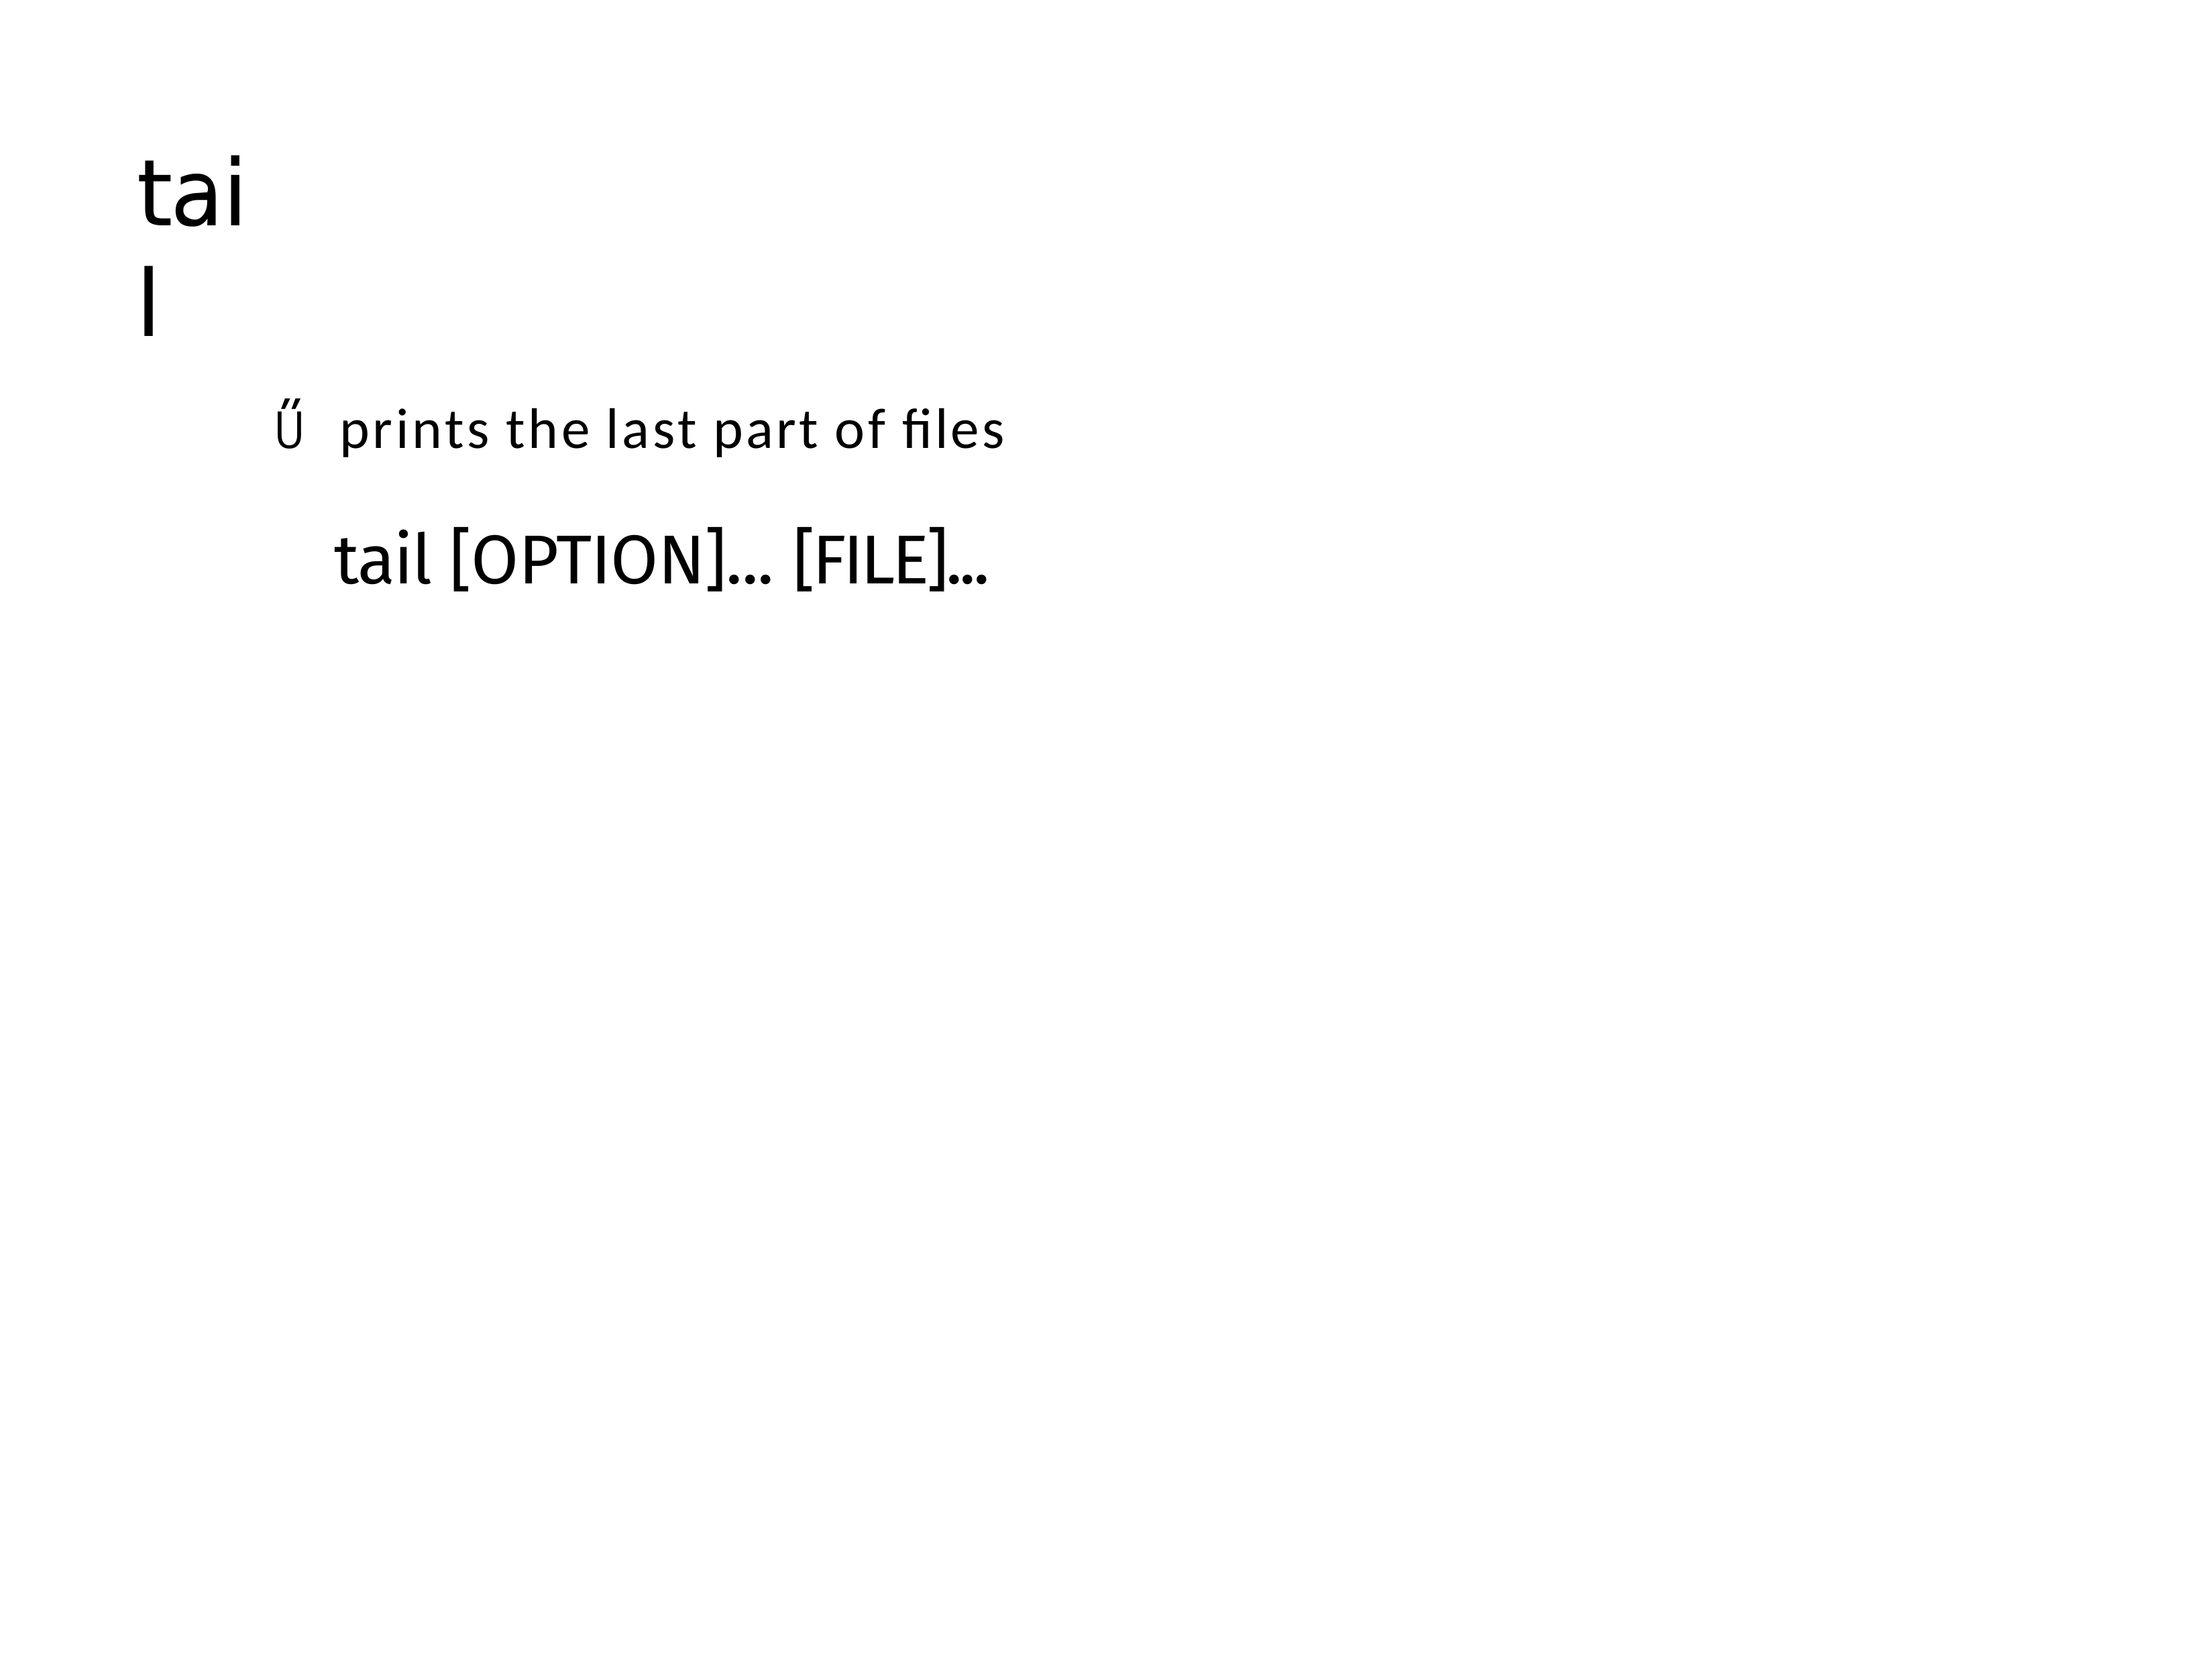

# tail
Ű prints the last part of files
tail [OPTION]... [FILE]...